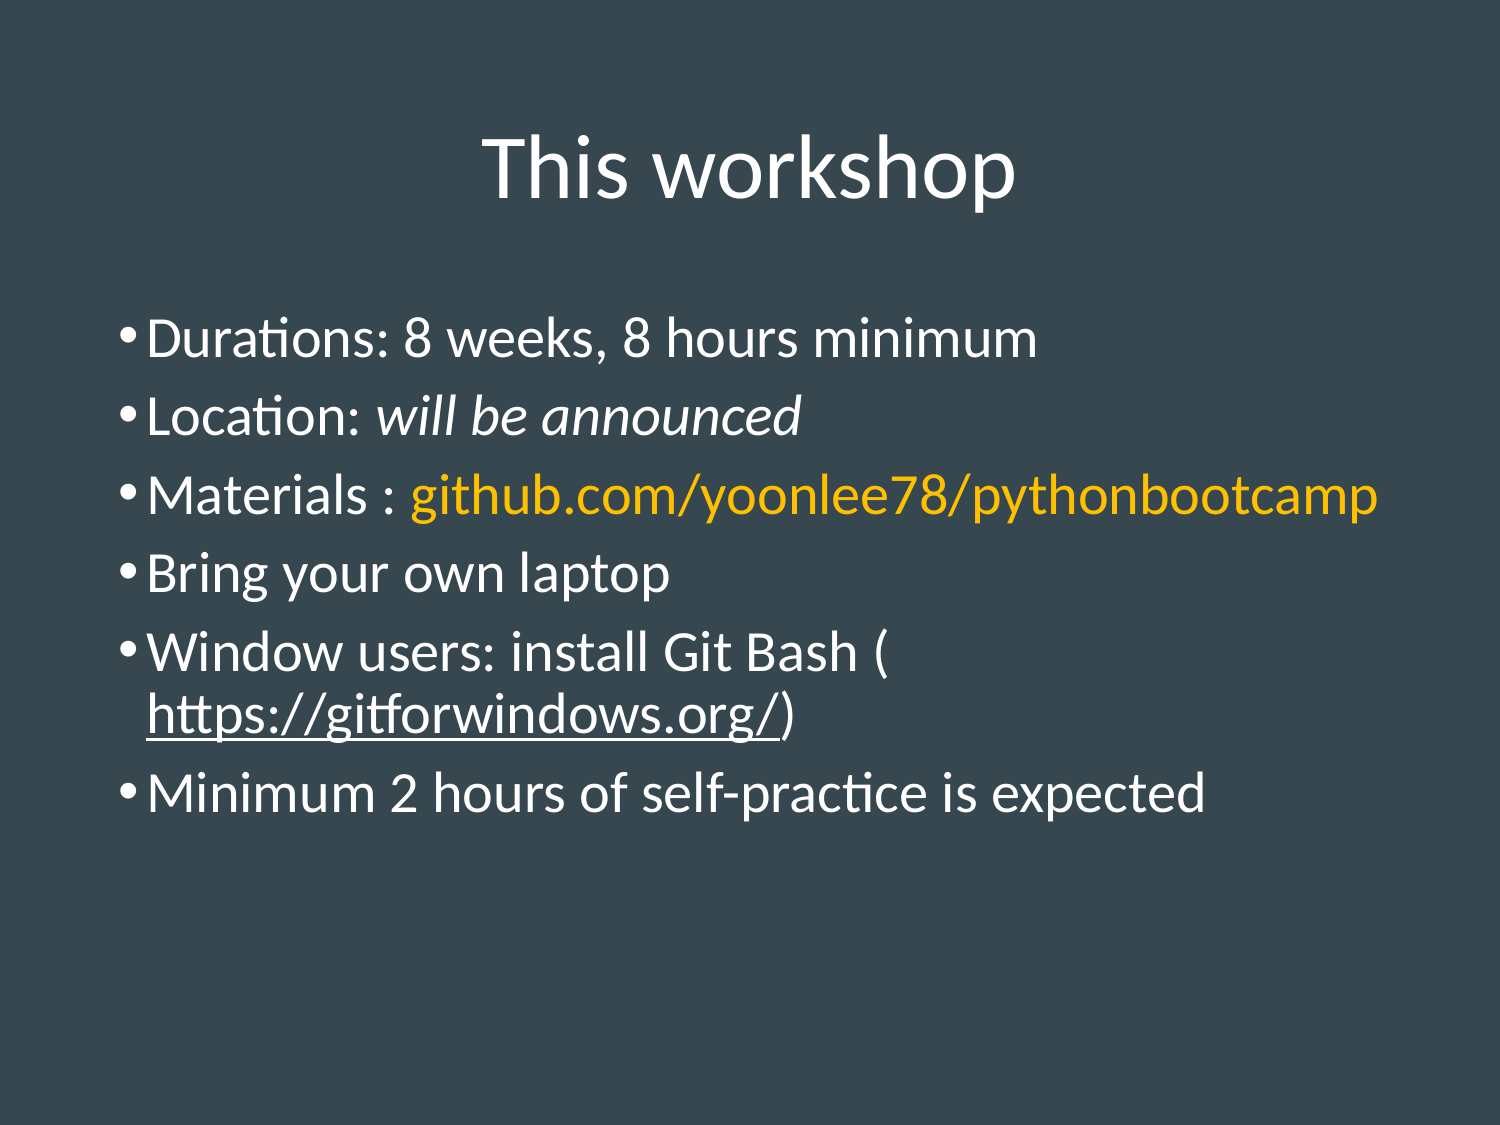

# This workshop
Durations: 8 weeks, 8 hours minimum
Location: will be announced
Materials : github.com/yoonlee78/pythonbootcamp
Bring your own laptop
Window users: install Git Bash (https://gitforwindows.org/)
Minimum 2 hours of self-practice is expected